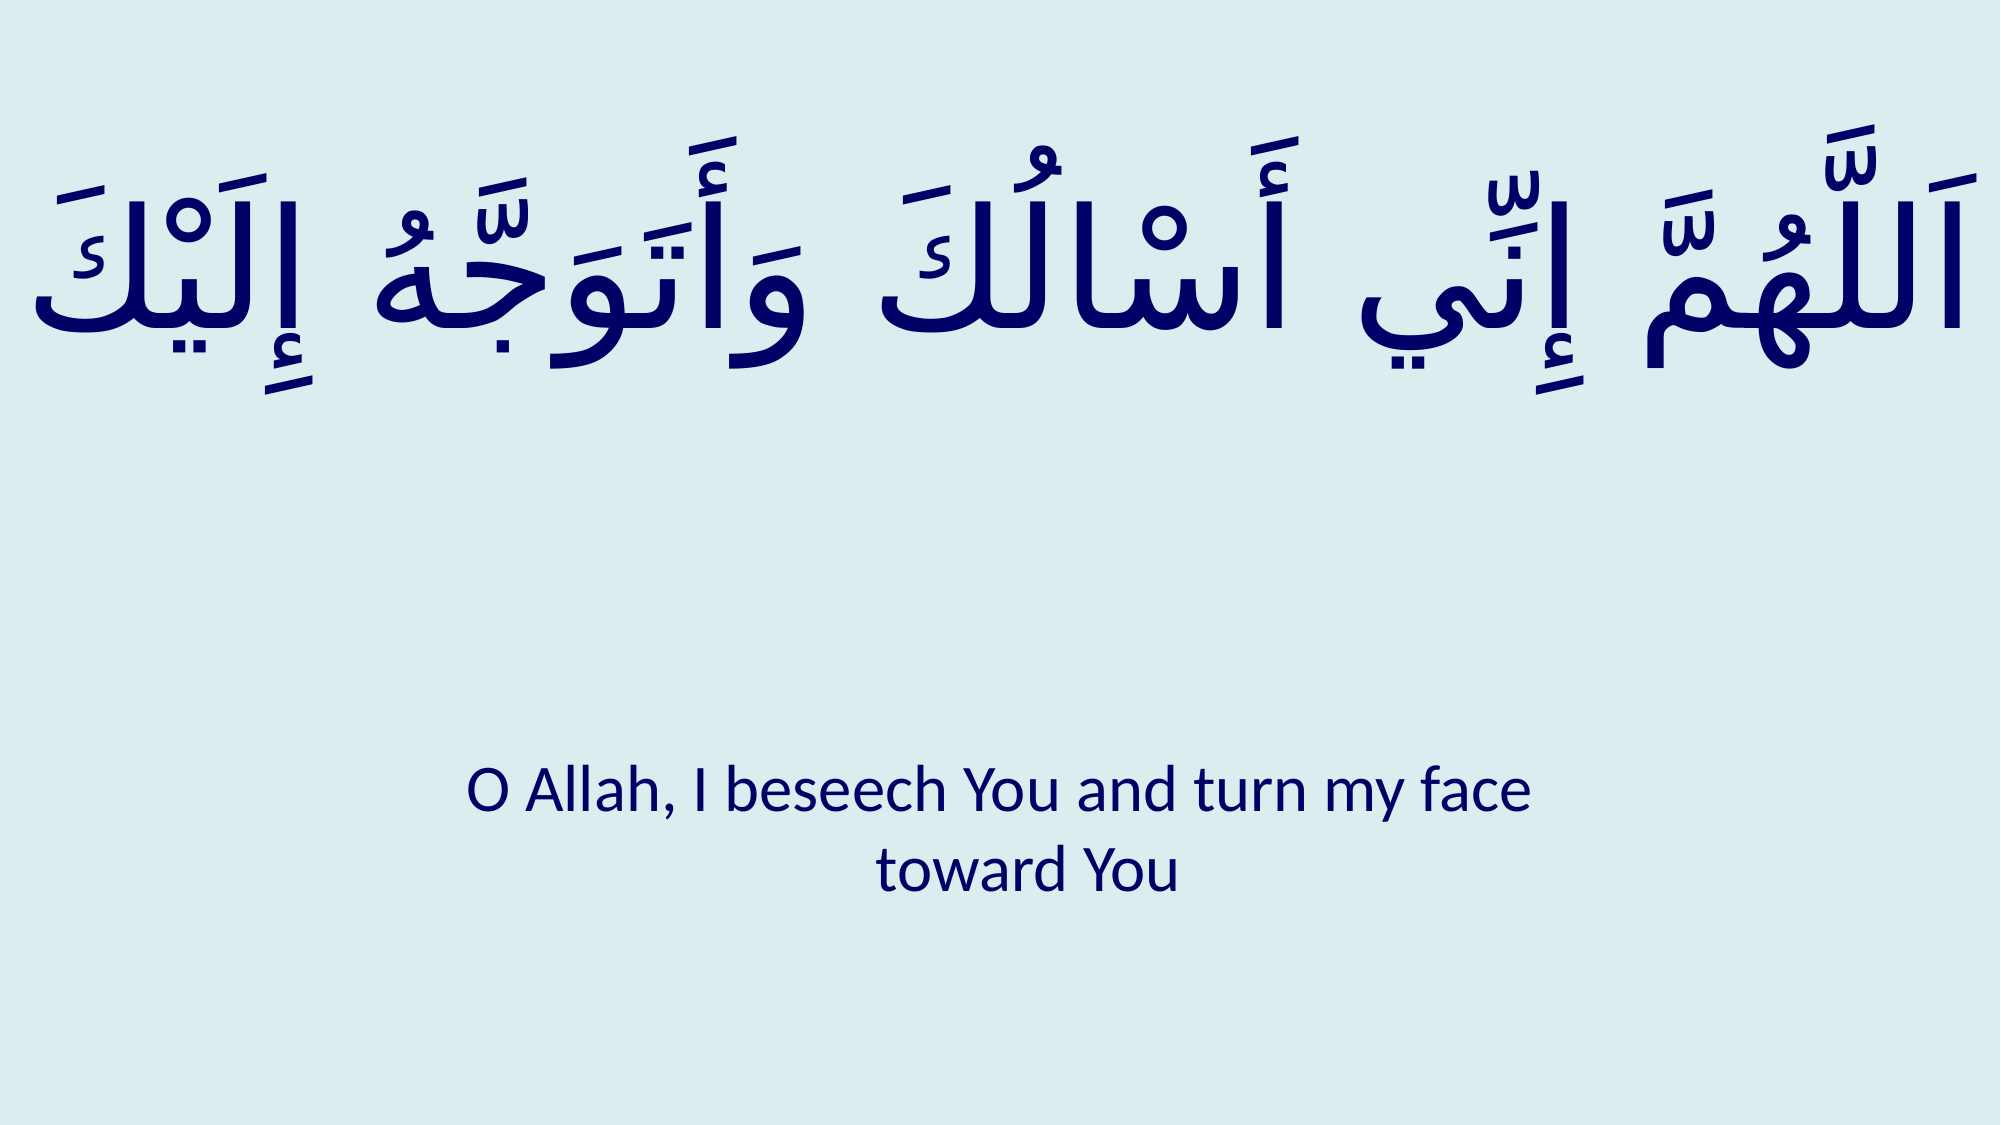

# اَللَّهُمَّ إِنِّي أَسْالُكَ وَأَتَوَجَّهُ إِلَيْكَ
O Allah, I beseech You and turn my face toward You